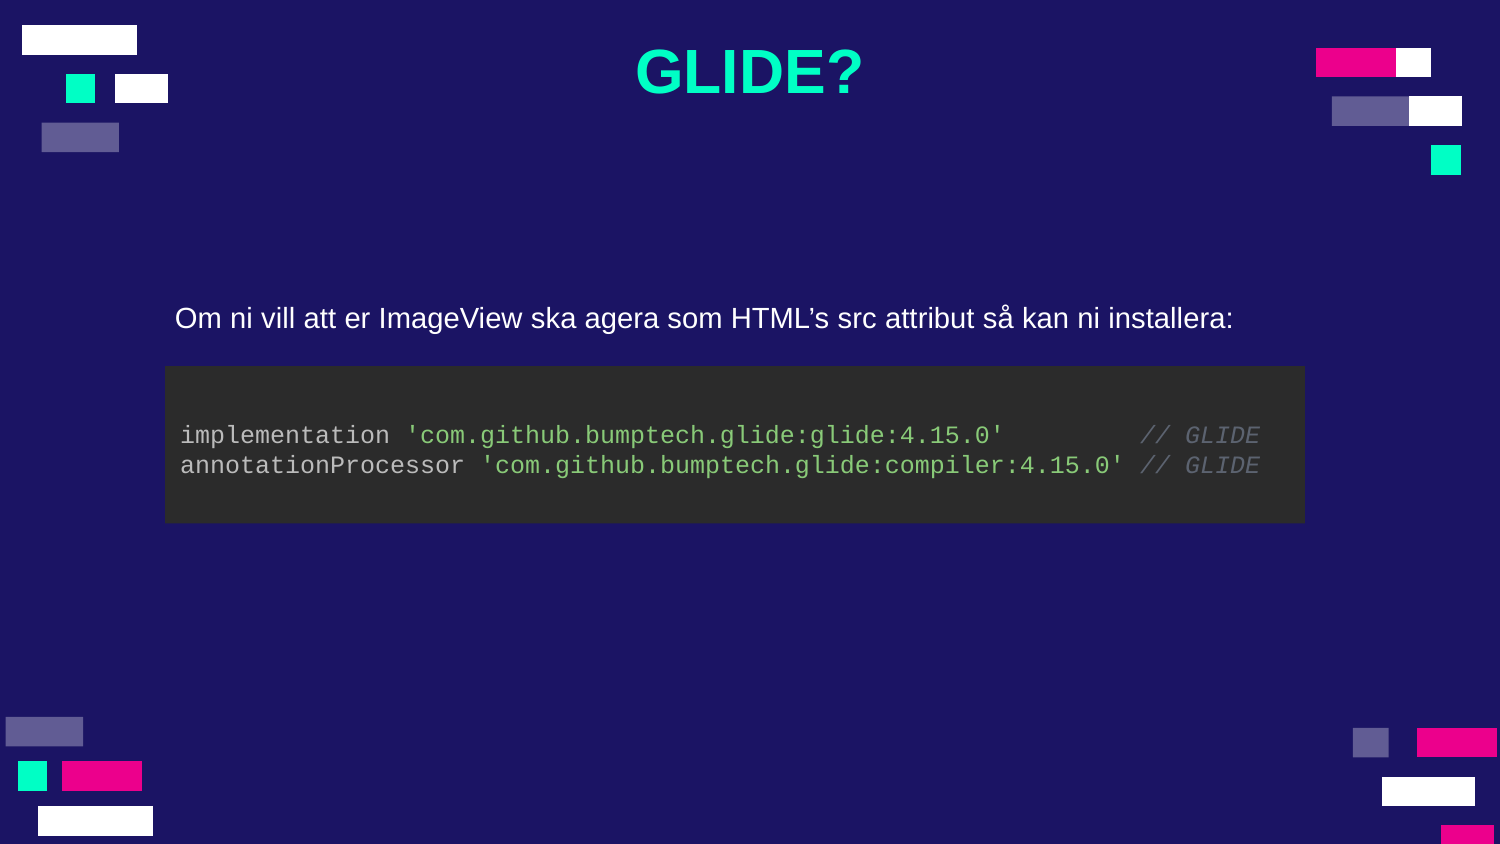

# GLIDE?

Om ni vill att er ImageView ska agera som HTML’s src attribut så kan ni installera:

implementation 'com.github.bumptech.glide:glide:4.15.0'         // GLIDE
annotationProcessor 'com.github.bumptech.glide:compiler:4.15.0' // GLIDE